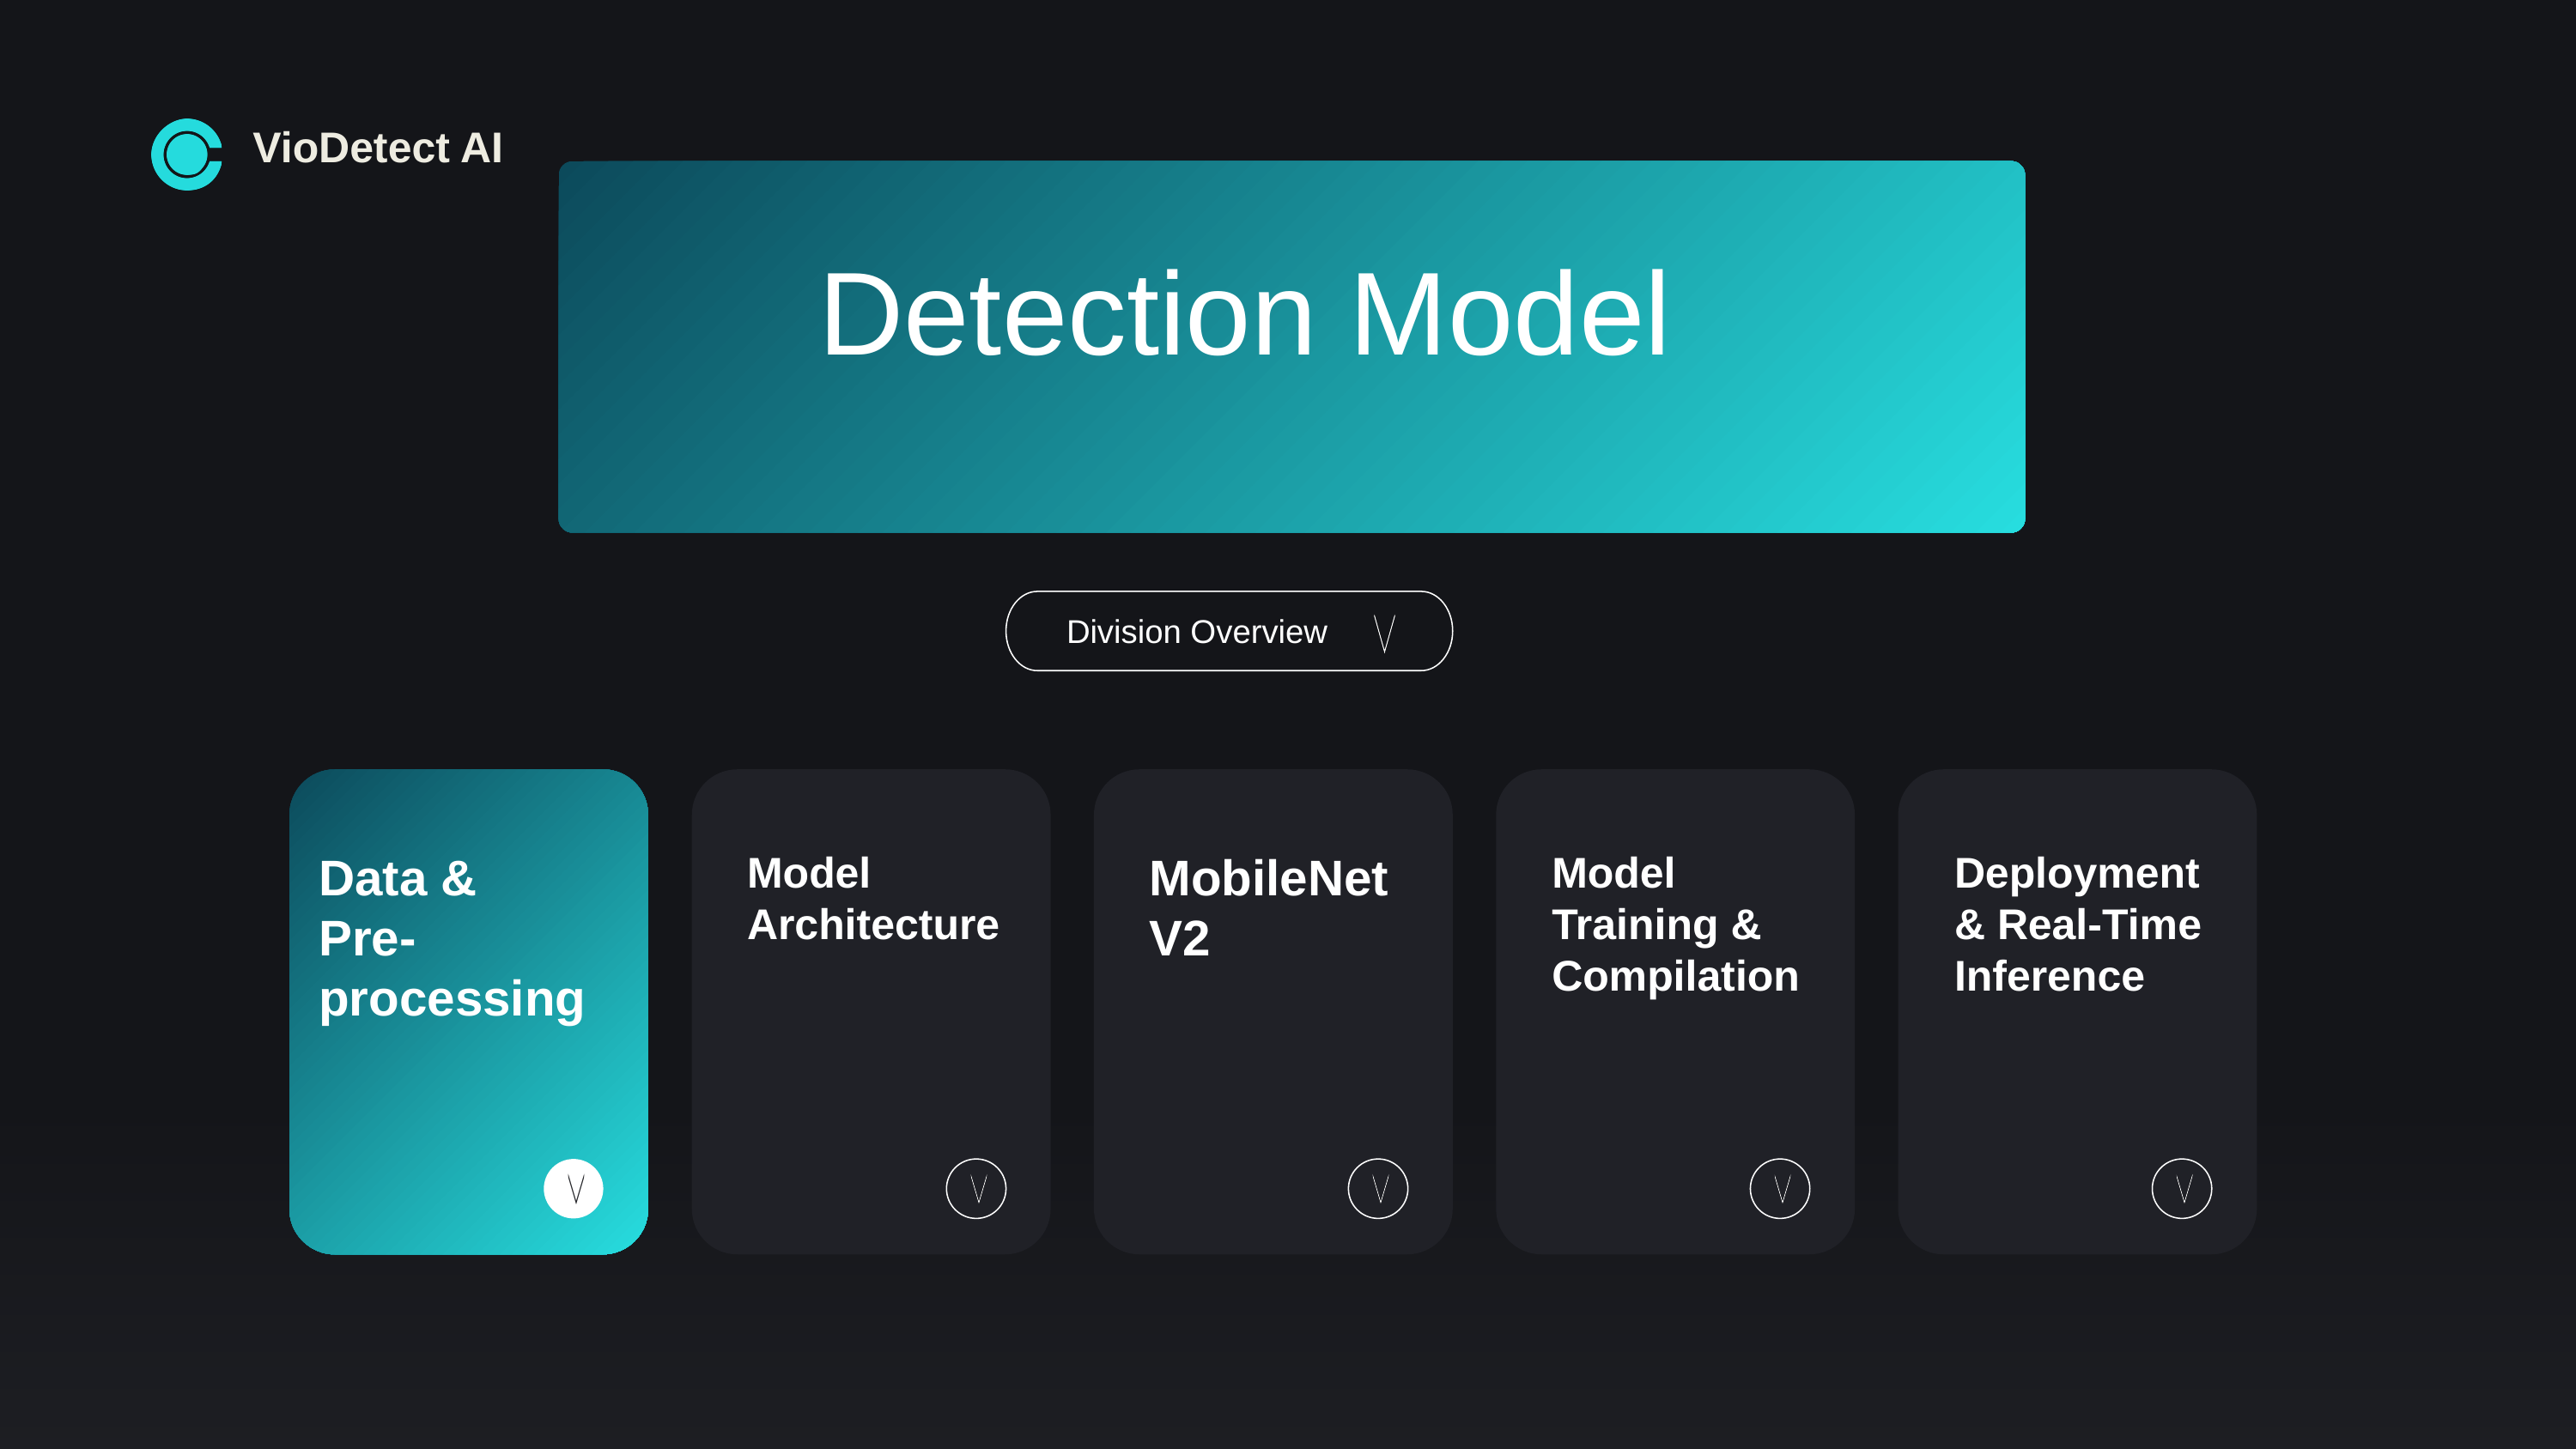

VioDetect AI

Detection Model

Division Overview

Data &
Pre-processing

Model
Architecture

MobileNetV2
Model Training & Compilation
Deployment & Real-Time Inference